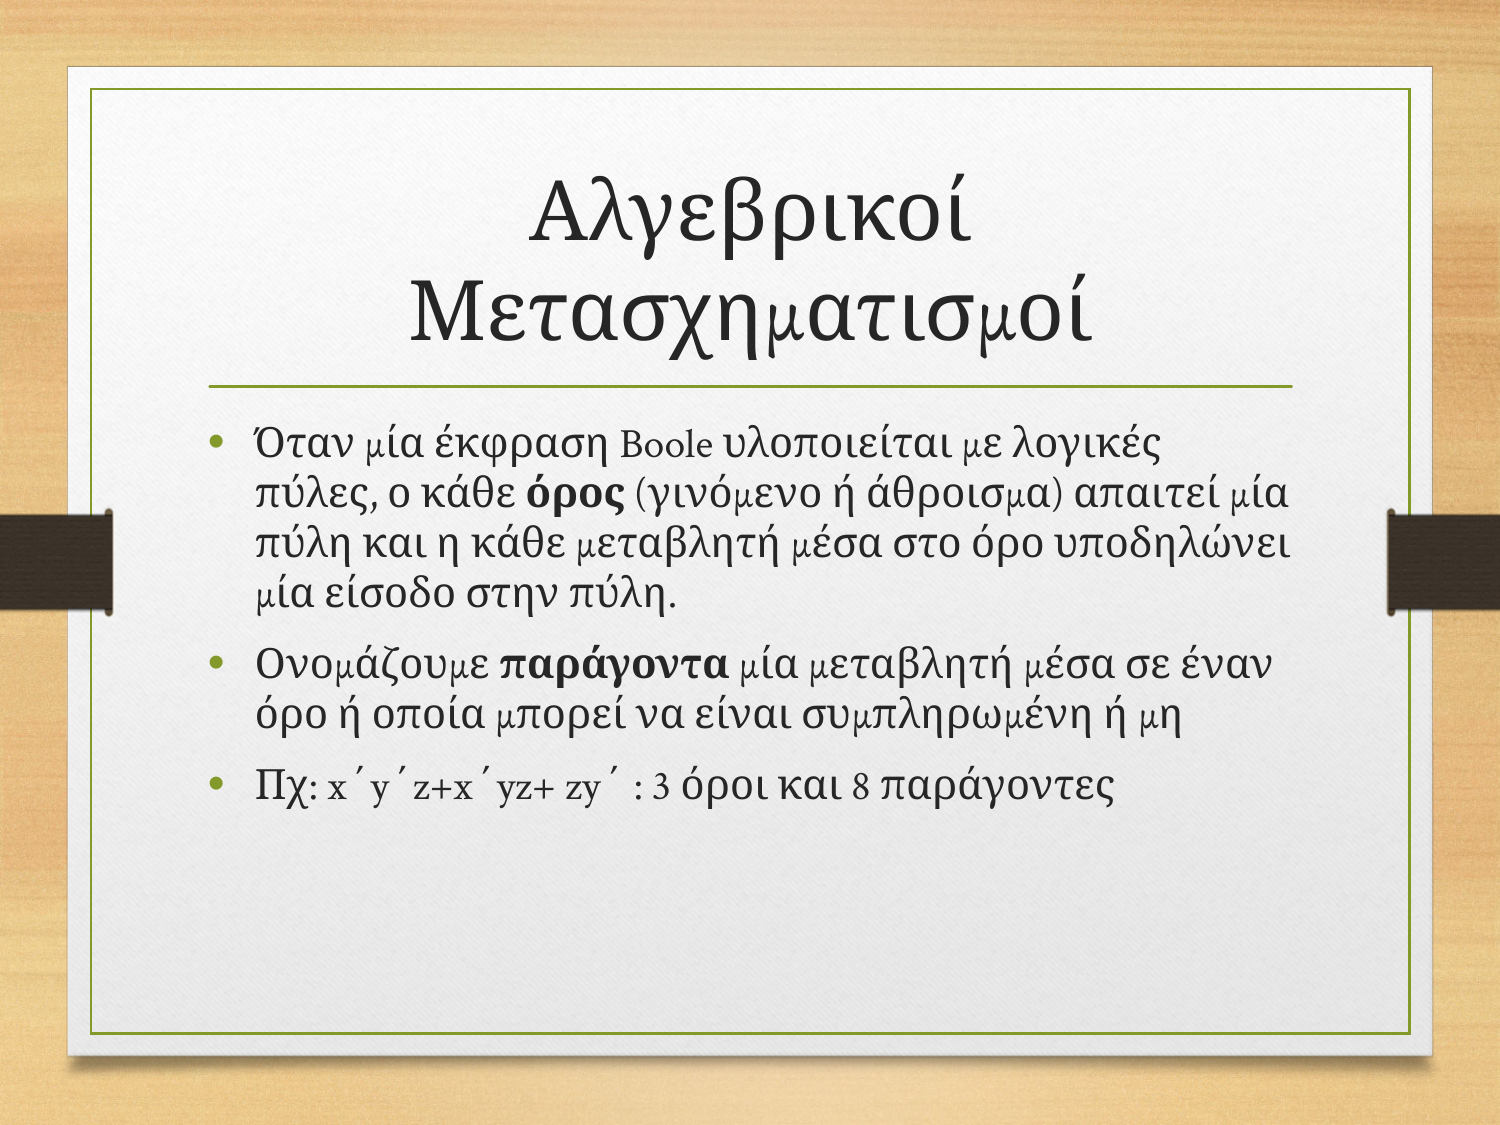

# Αλγεβρικοί Μετασχηματισμοί
Όταν μία έκφραση Boole υλοποιείται με λογικές πύλες, ο κάθε όρος (γινόμενο ή άθροισμα) απαιτεί μία πύλη και η κάθε μεταβλητή μέσα στο όρο υποδηλώνει μία είσοδο στην πύλη.
Ονομάζουμε παράγοντα μία μεταβλητή μέσα σε έναν όρο ή οποία μπορεί να είναι συμπληρωμένη ή μη
Πχ: x΄y΄z+x΄yz+ zy΄ : 3 όροι και 8 παράγοντες